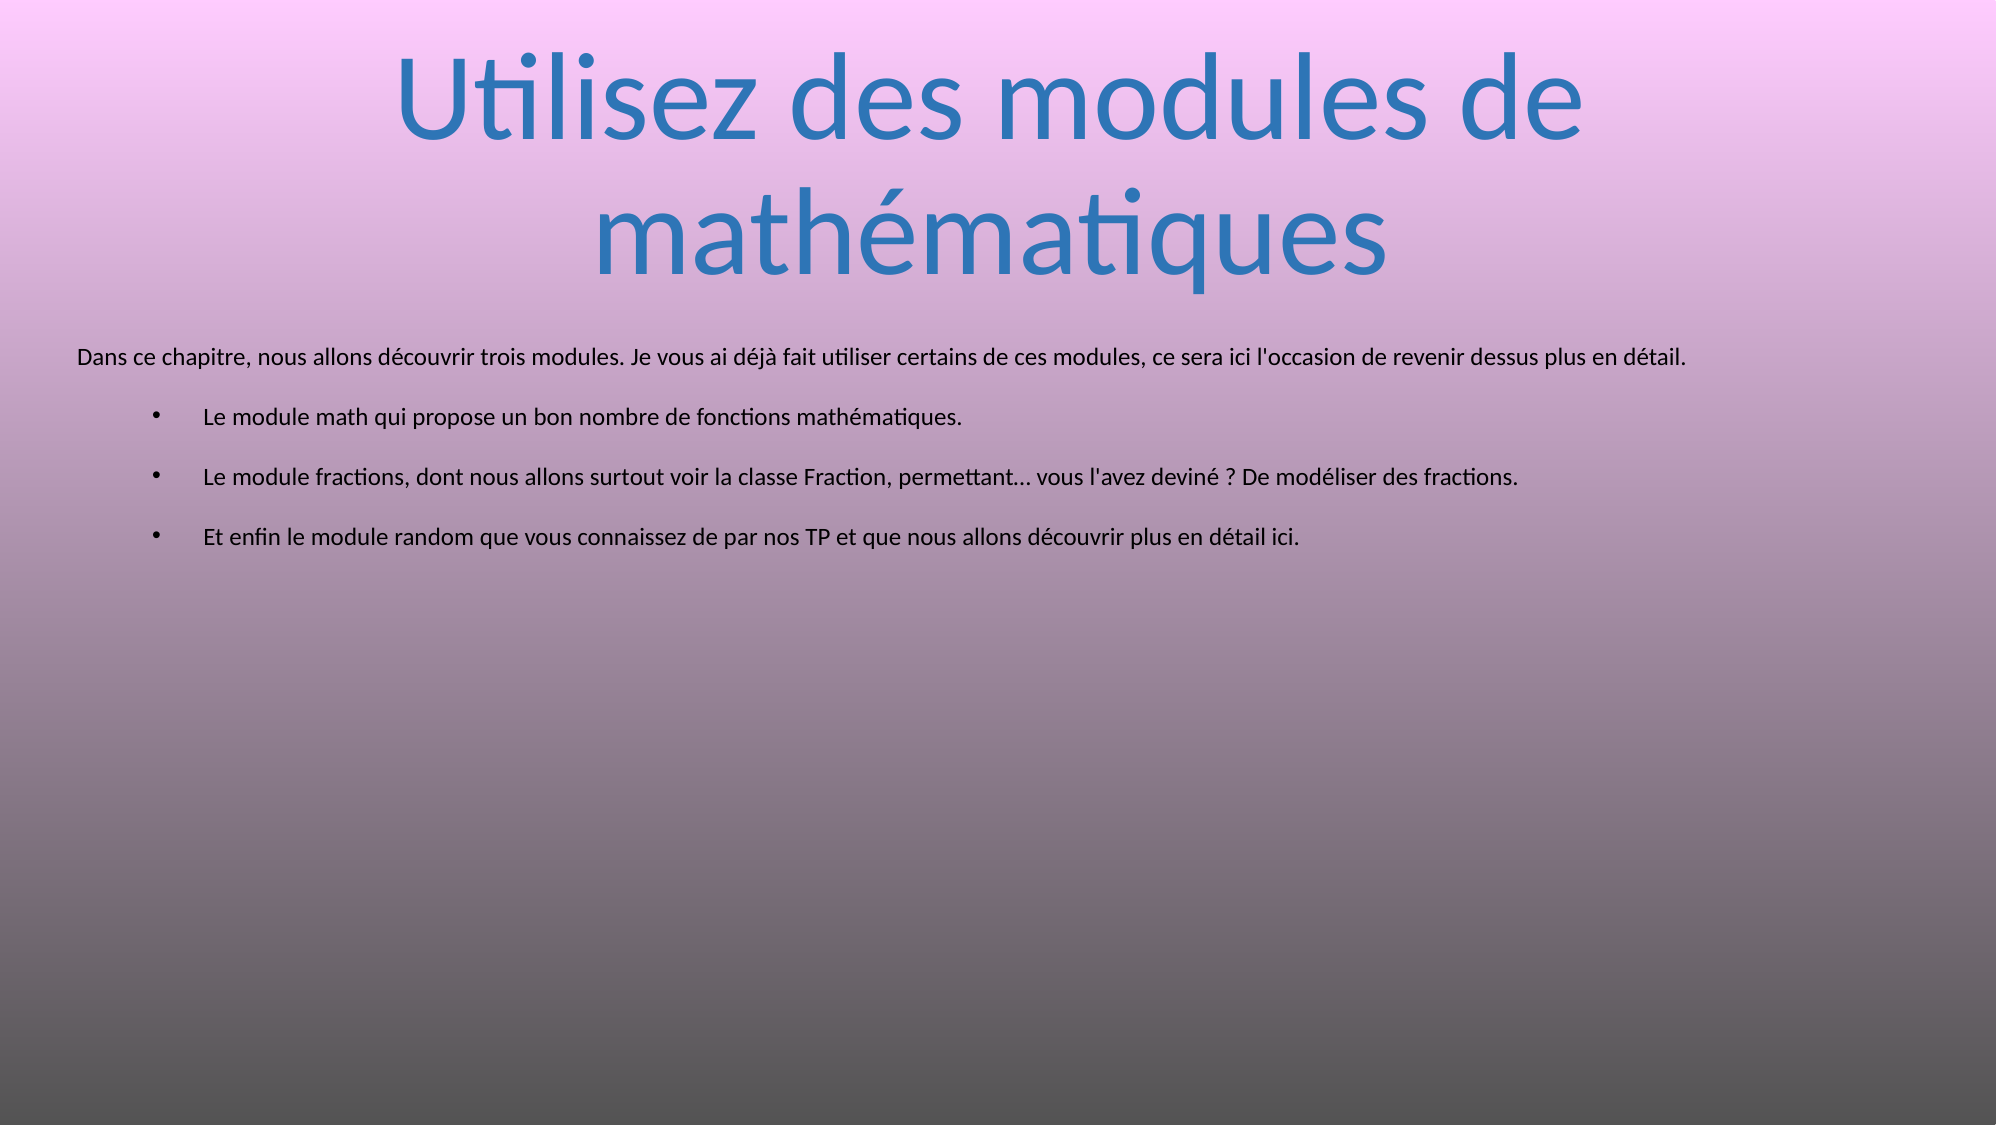

# Utilisez des modules de mathématiques
Dans ce chapitre, nous allons découvrir trois modules. Je vous ai déjà fait utiliser certains de ces modules, ce sera ici l'occasion de revenir dessus plus en détail.

    Le module math qui propose un bon nombre de fonctions mathématiques.

    Le module fractions, dont nous allons surtout voir la classe Fraction, permettant… vous l'avez deviné ? De modéliser des fractions.

    Et enfin le module random que vous connaissez de par nos TP et que nous allons découvrir plus en détail ici.

503